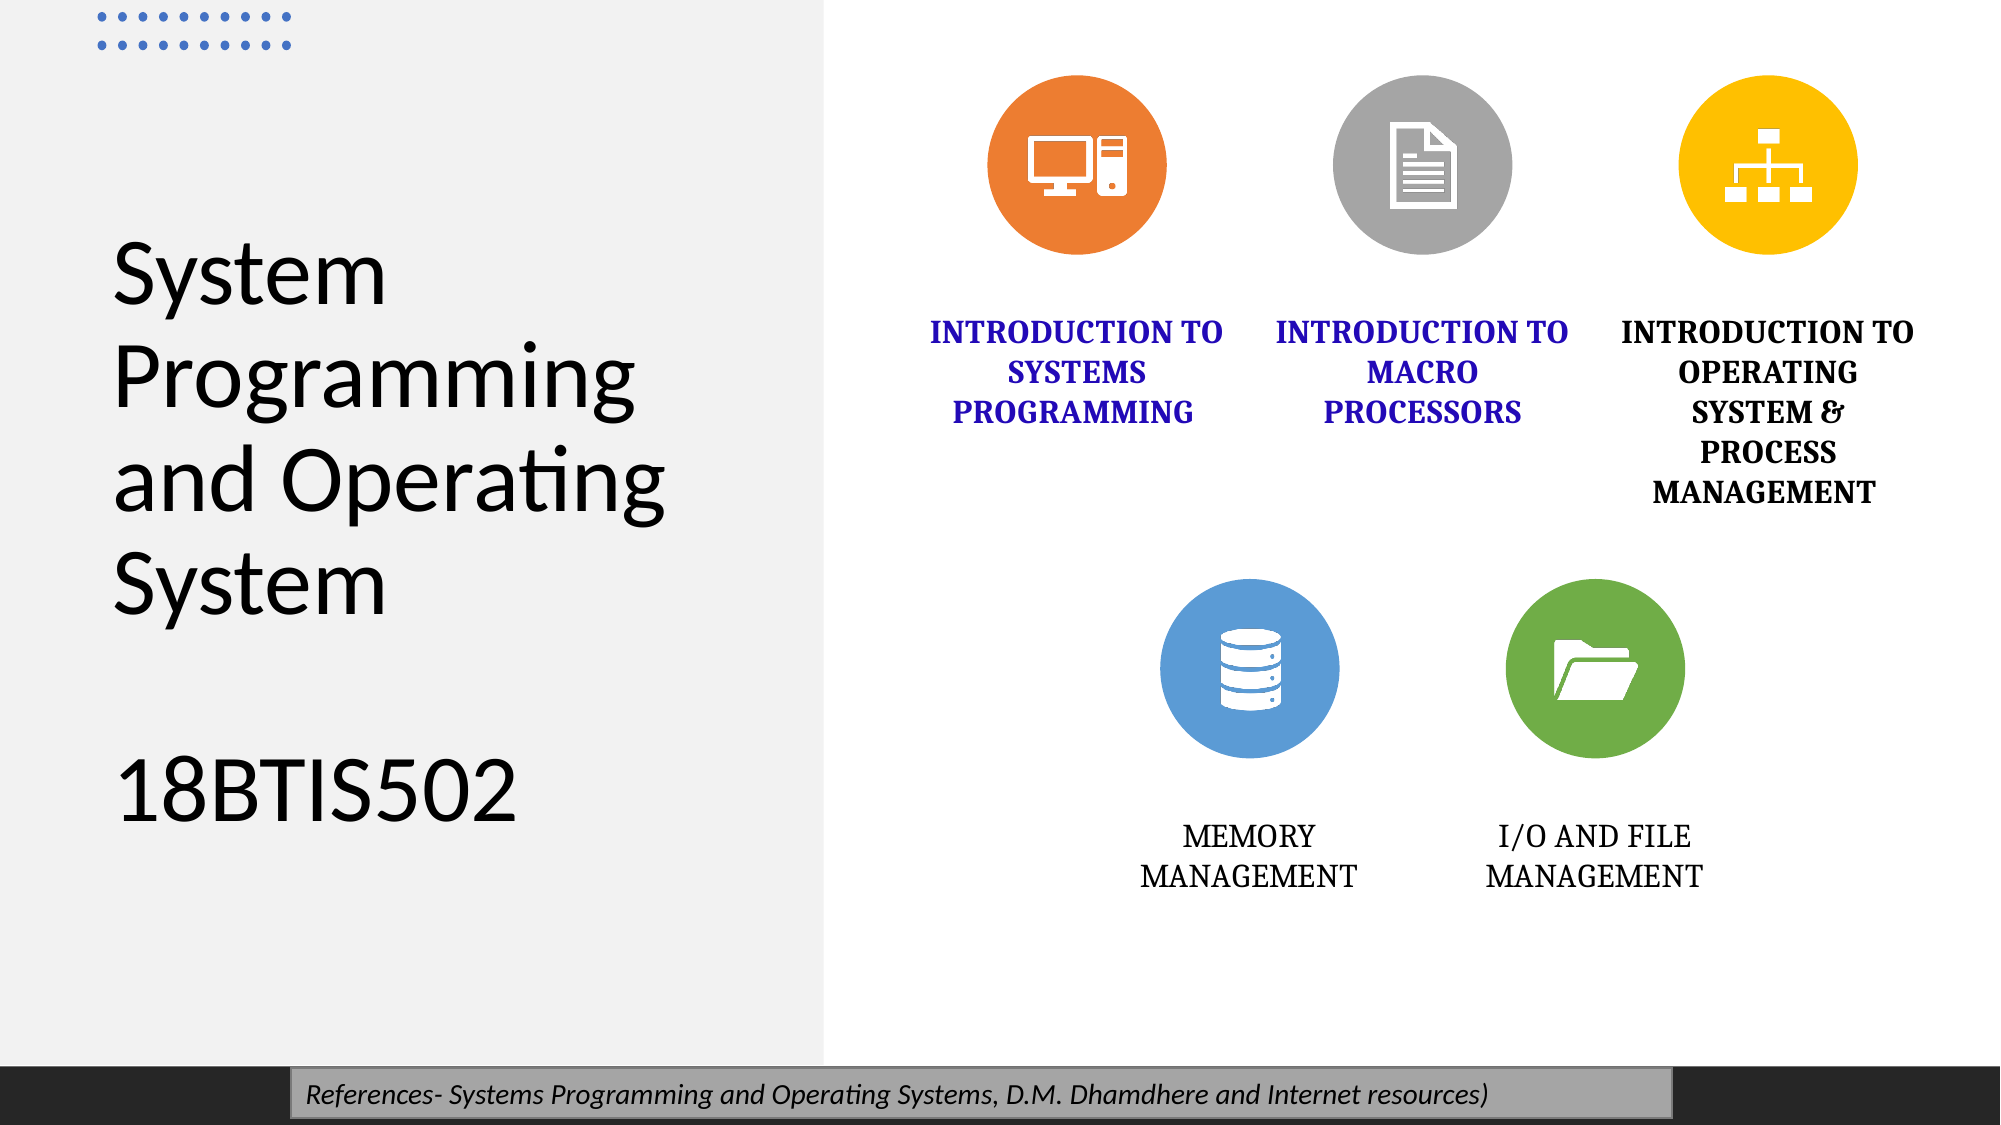

Introduction to Systems Programming
Introduction to Macro Processors
Introduction to Operating System & Process Management
Memory Management
I/O and File Management
# System Programming and Operating System 18BTIS502
4

References- Systems Programming and Operating Systems, D.M. Dhamdhere and Internet resources)